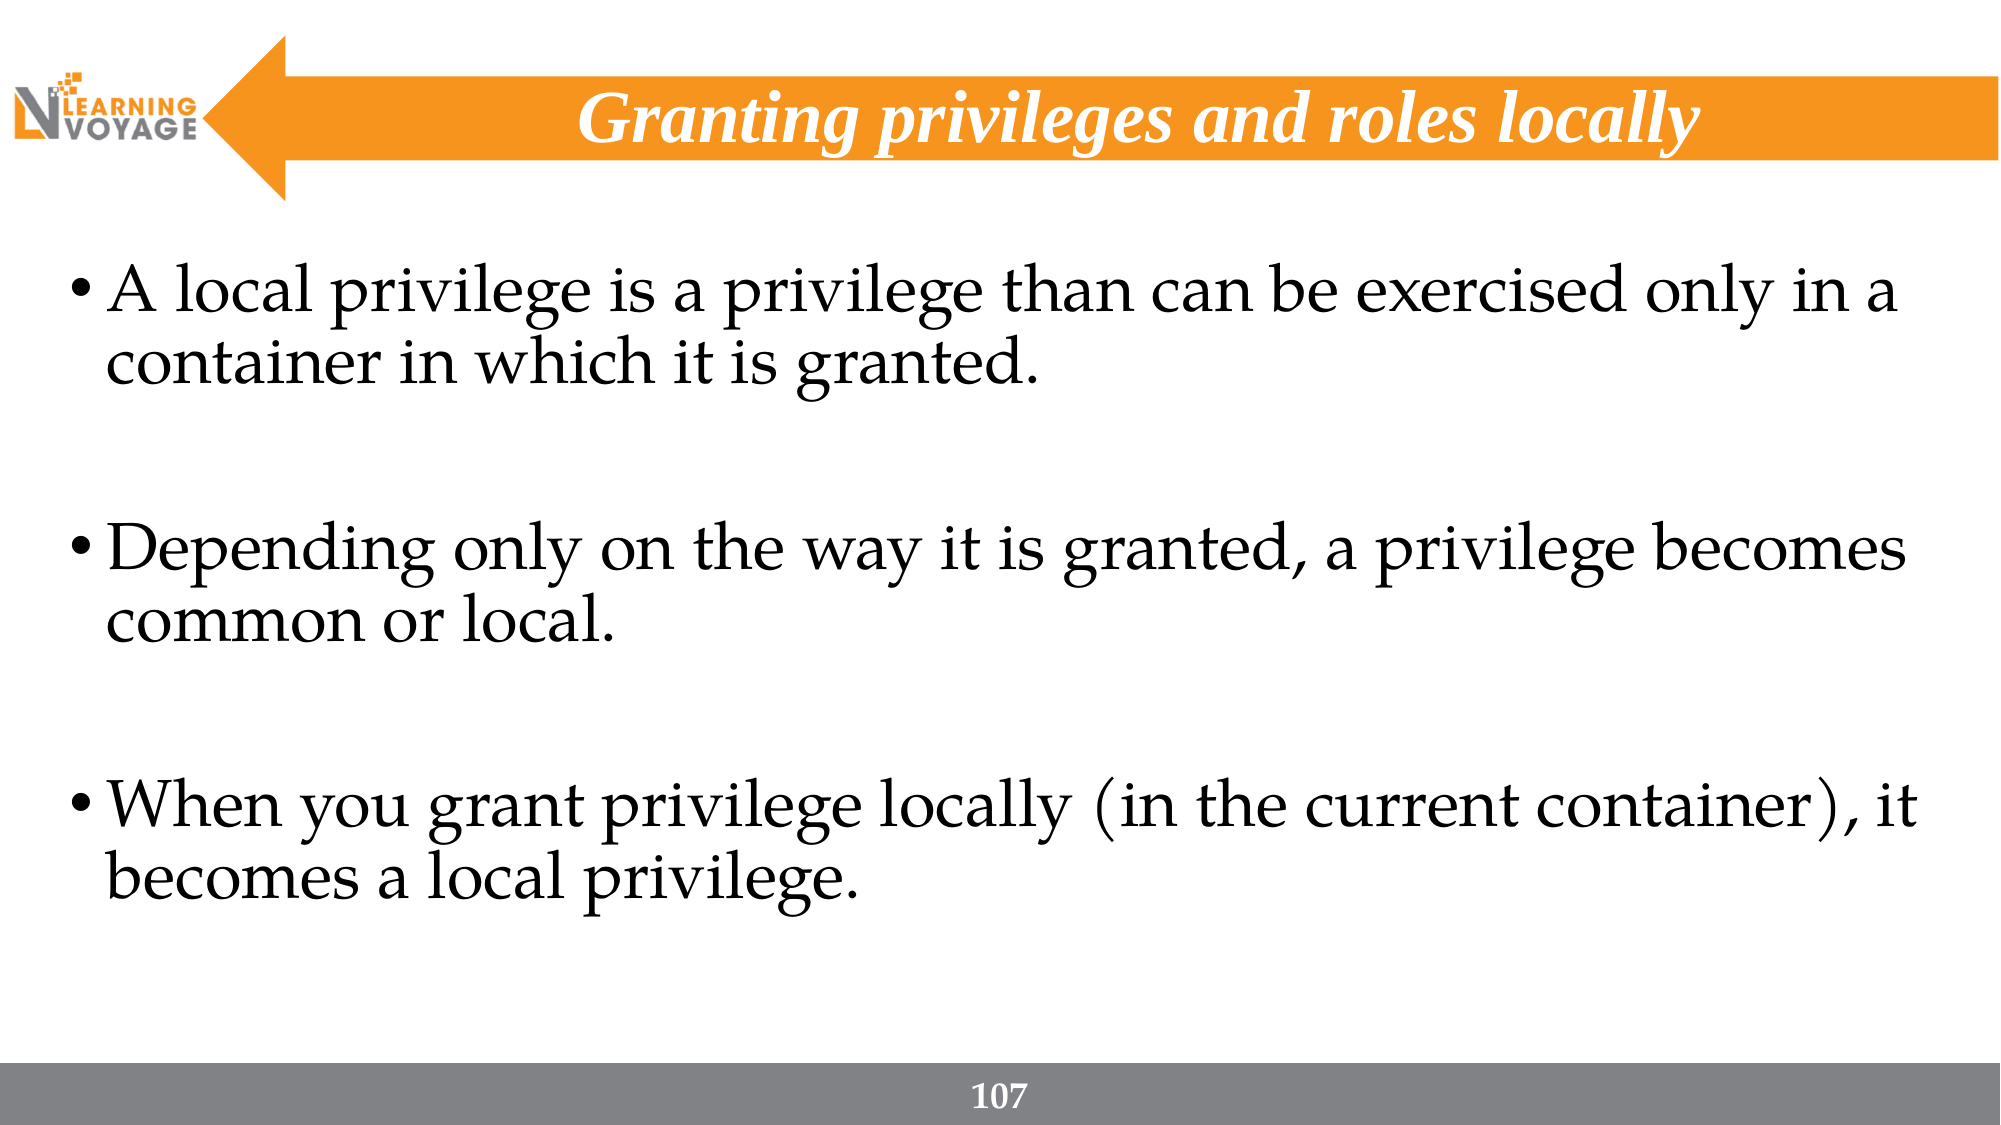

# Granting privileges and roles locally
A local privilege is a privilege than can be exercised only in a container in which it is granted.

Depending only on the way it is granted, a privilege becomes common or local.

When you grant privilege locally (in the current container), it becomes a local privilege.
107